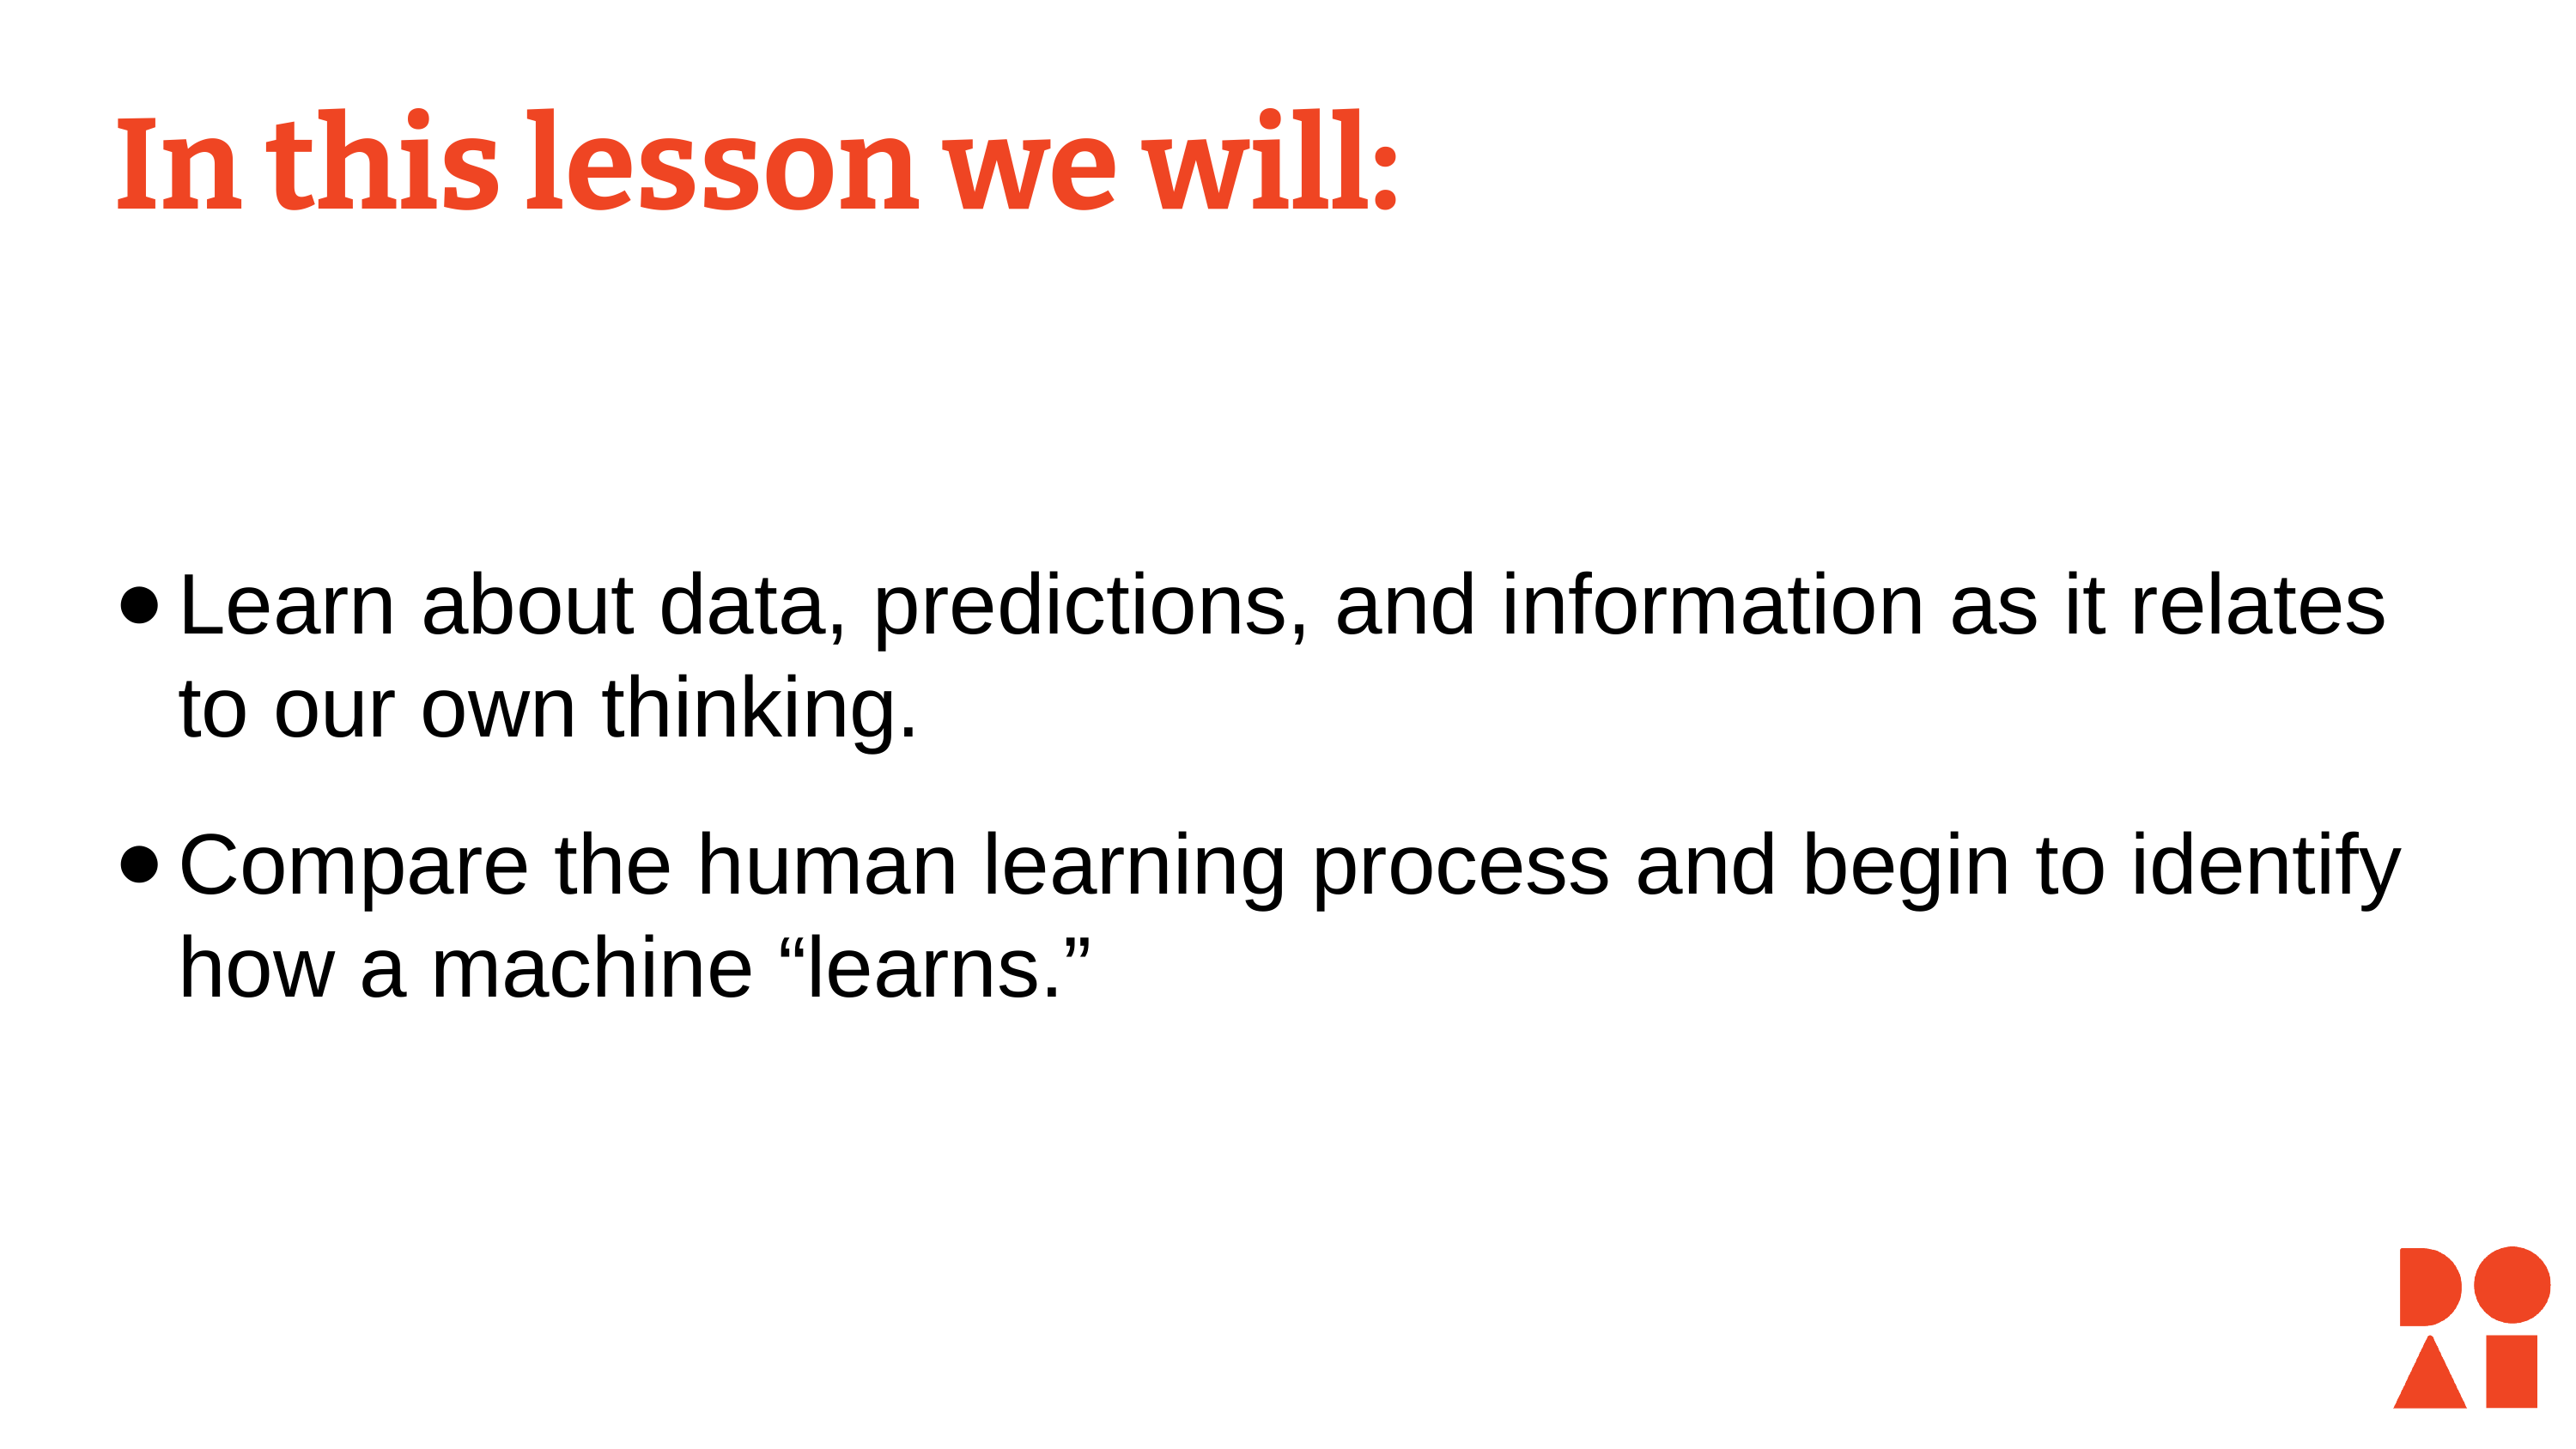

# In this lesson we will:
Learn about data, predictions, and information as it relates to our own thinking.
Compare the human learning process and begin to identify how a machine “learns.”